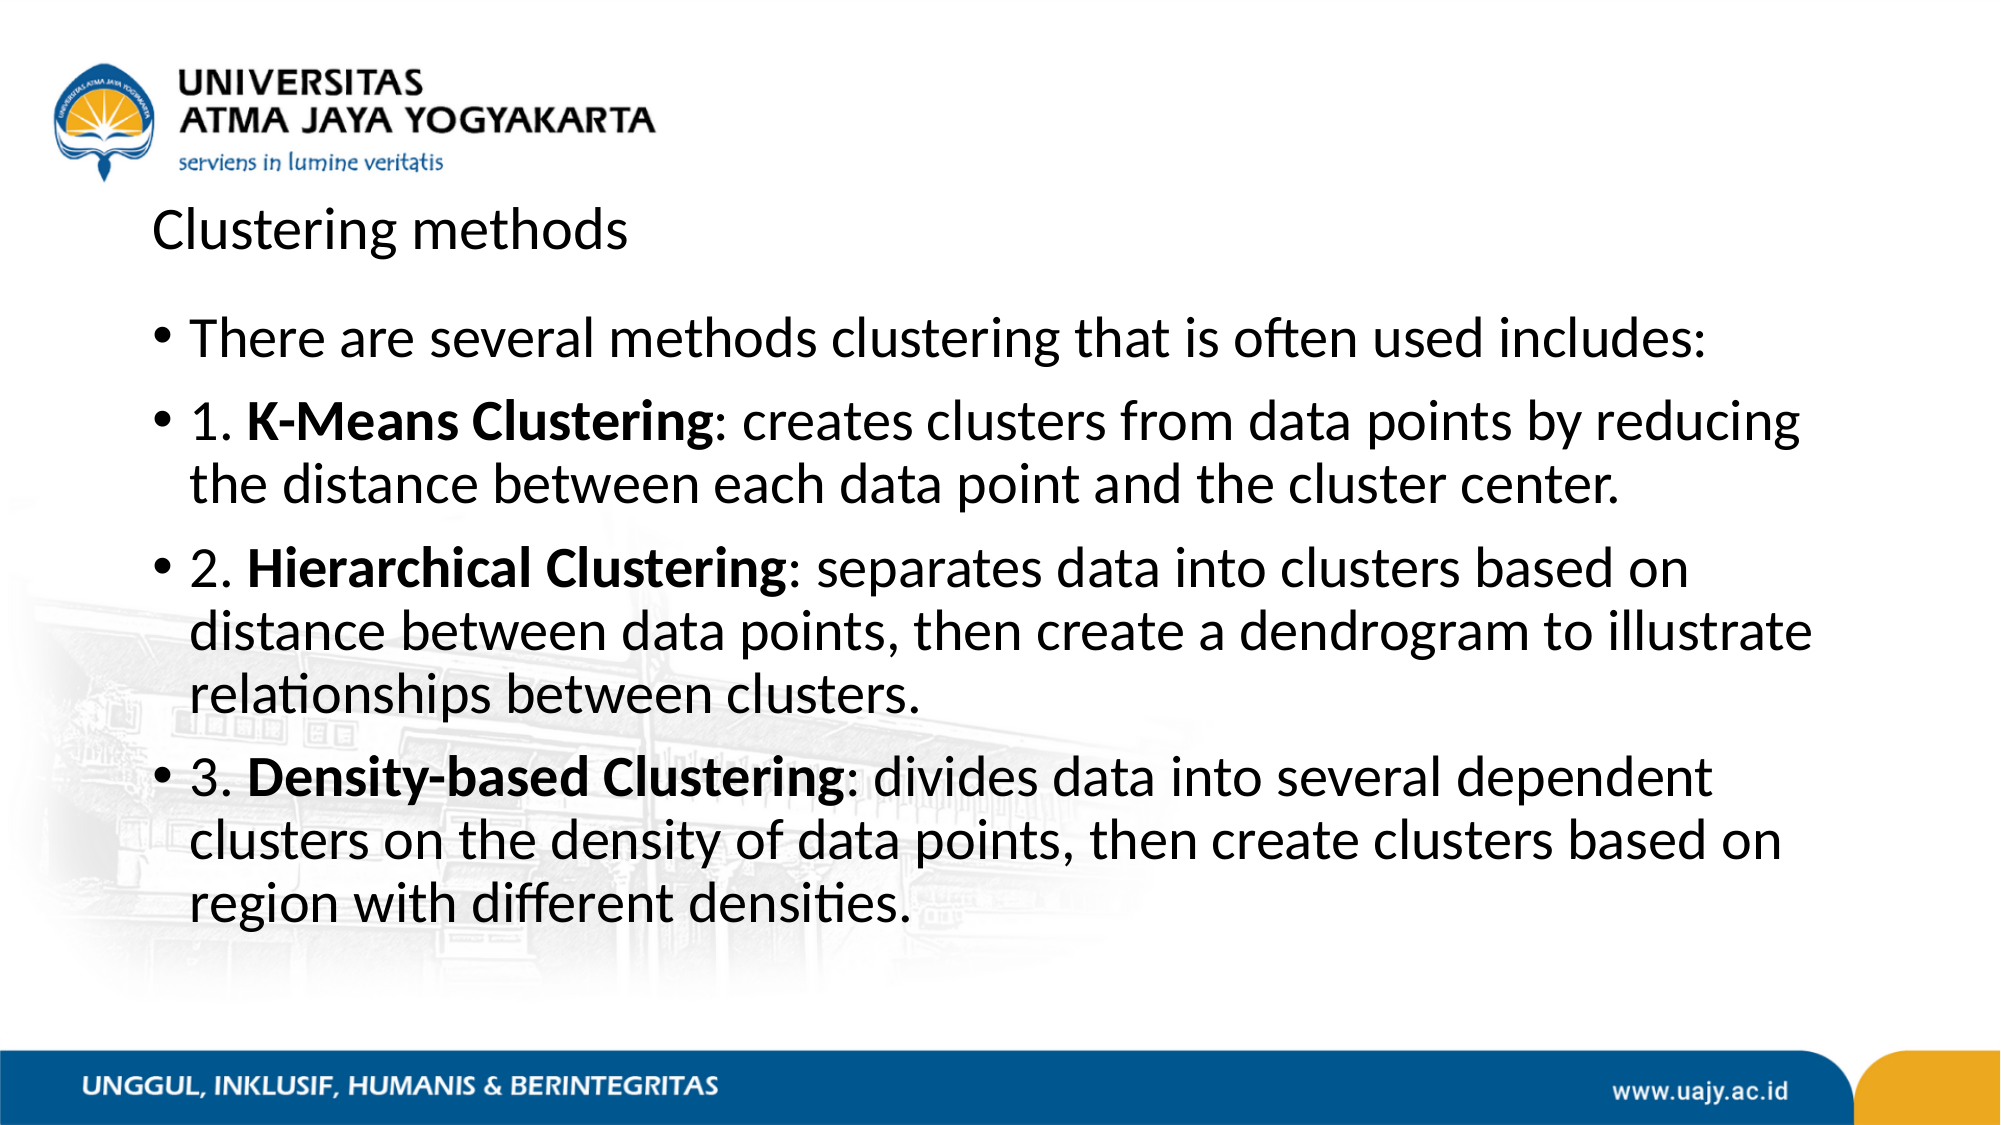

# Clustering methods
There are several methods clustering that is often used includes:
1. K-Means Clustering: creates clusters from data points by reducing the distance between each data point and the cluster center.
2. Hierarchical Clustering: separates data into clusters based on distance between data points, then create a dendrogram to illustrate relationships between clusters.
3. Density-based Clustering: divides data into several dependent clusters on the density of data points, then create clusters based on region with different densities.